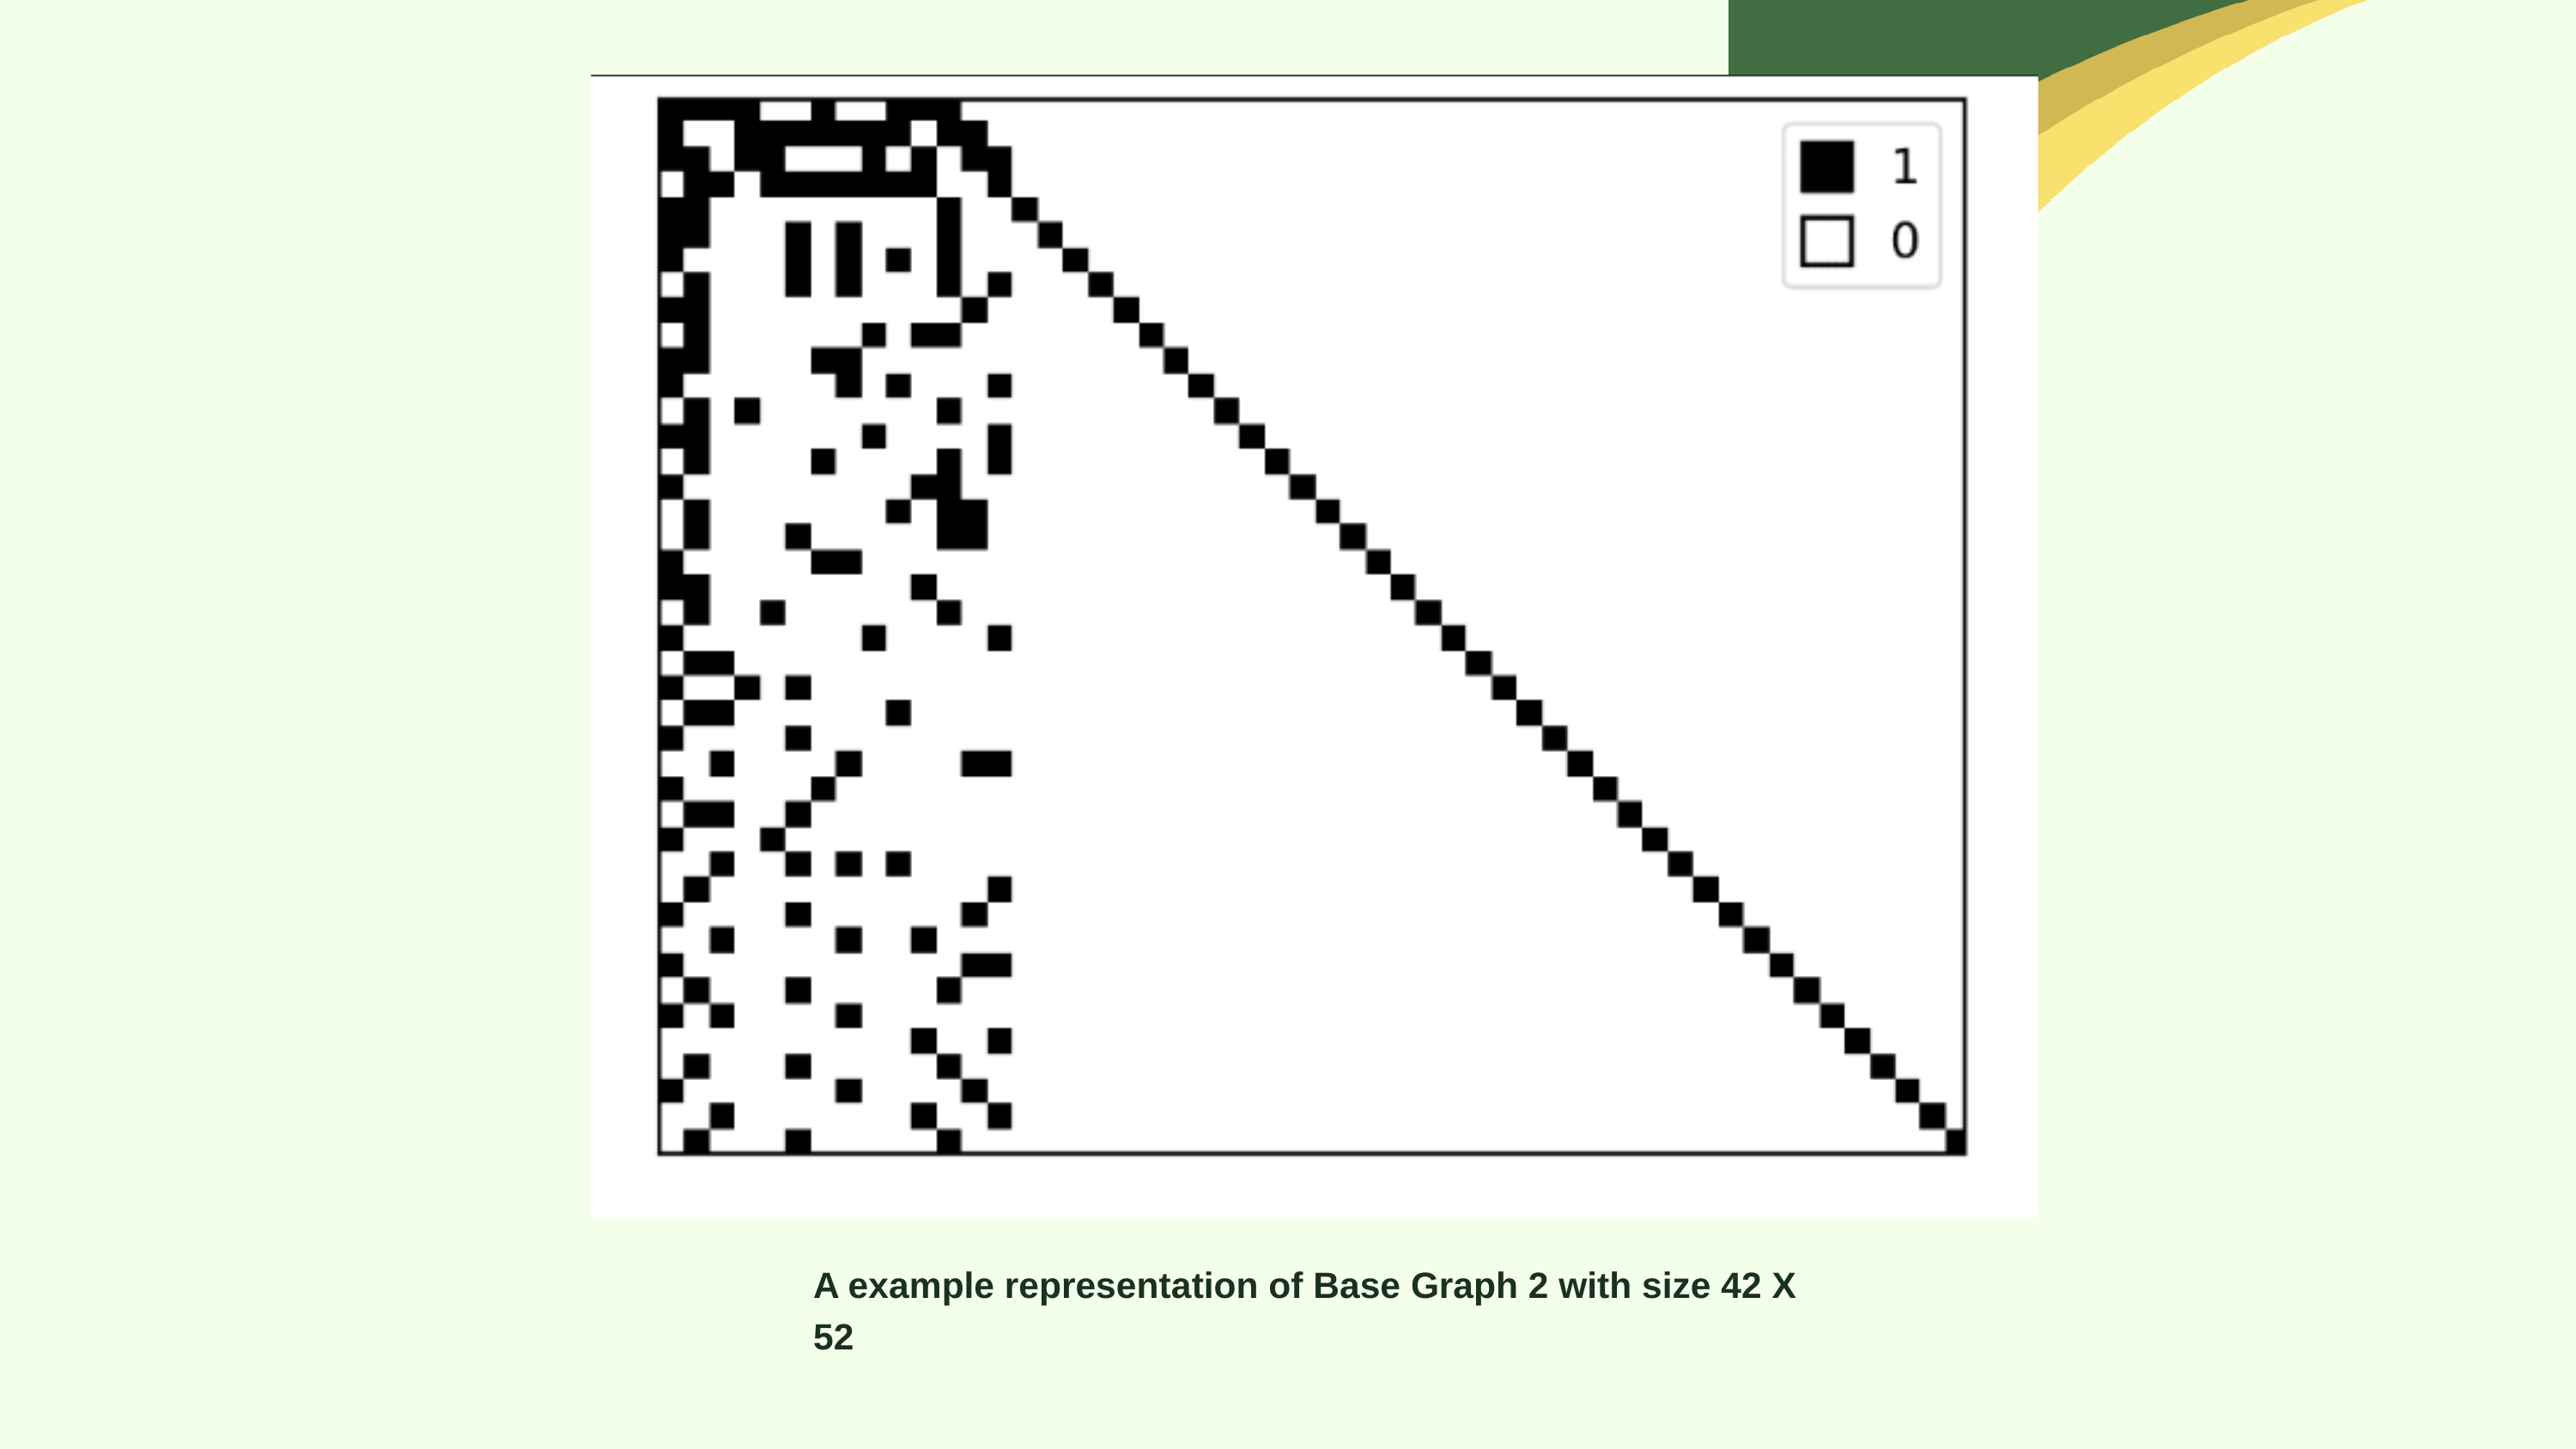

A example representation of Base Graph 2 with size 42 X 52